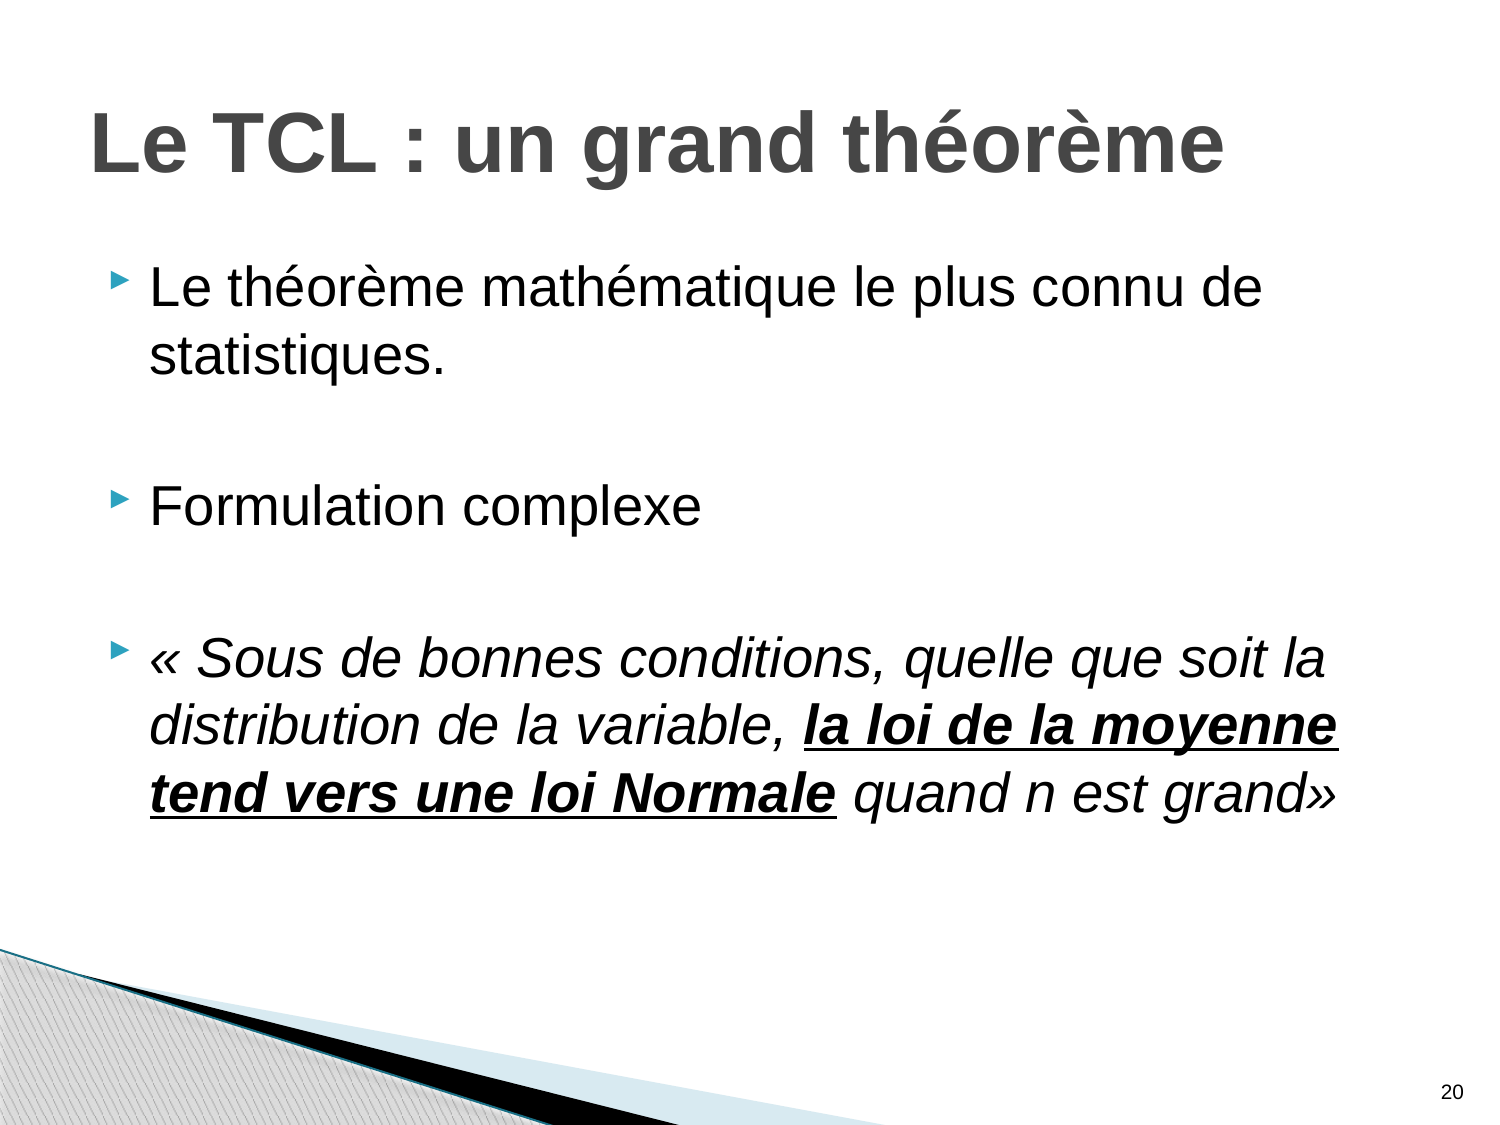

# Le TCL : un grand théorème
Le théorème mathématique le plus connu de statistiques.

Formulation complexe

« Sous de bonnes conditions, quelle que soit la distribution de la variable, la loi de la moyenne tend vers une loi Normale quand n est grand»
20